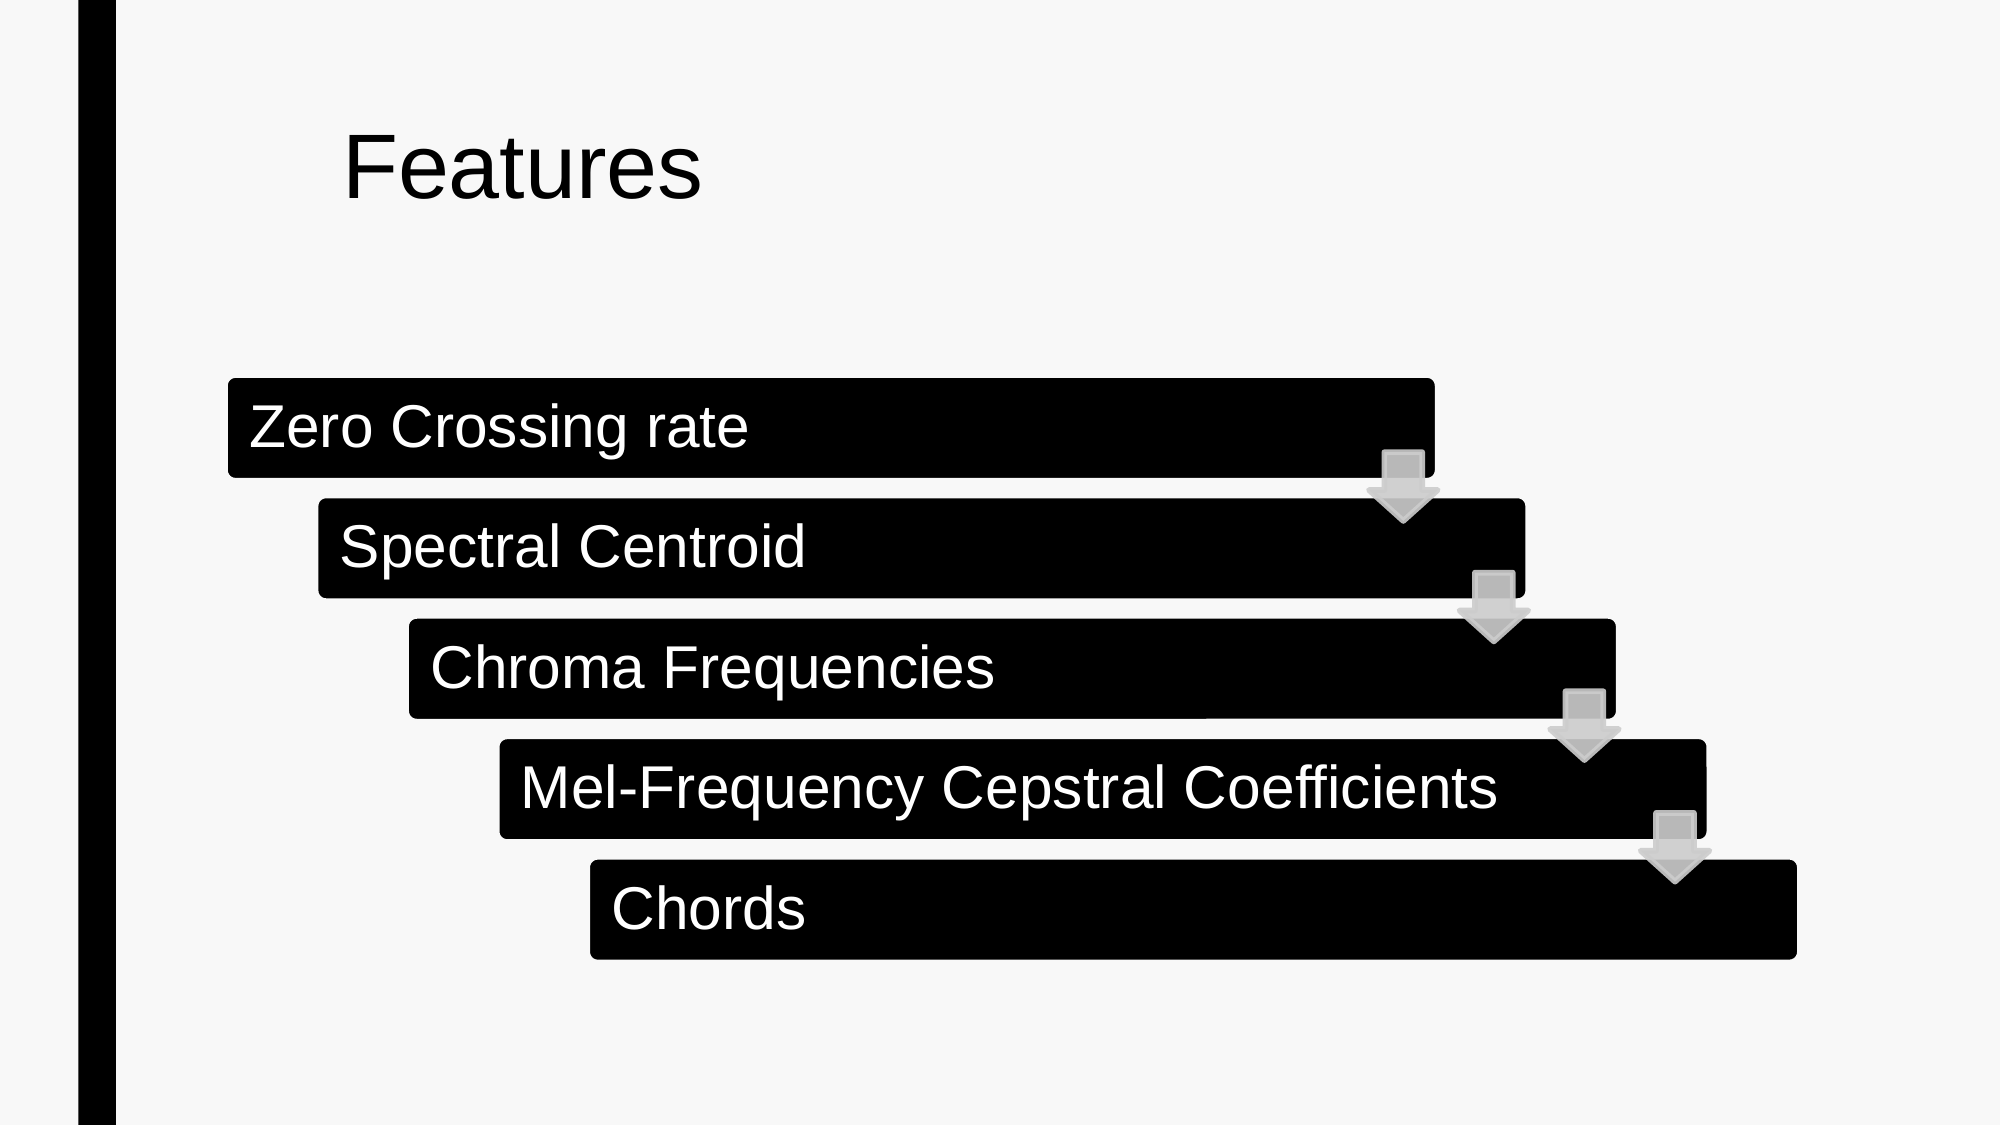

# Features
Zero Crossing rate
Spectral Centroid
Chroma Frequencies
Mel-Frequency Cepstral Coefficients
Chords